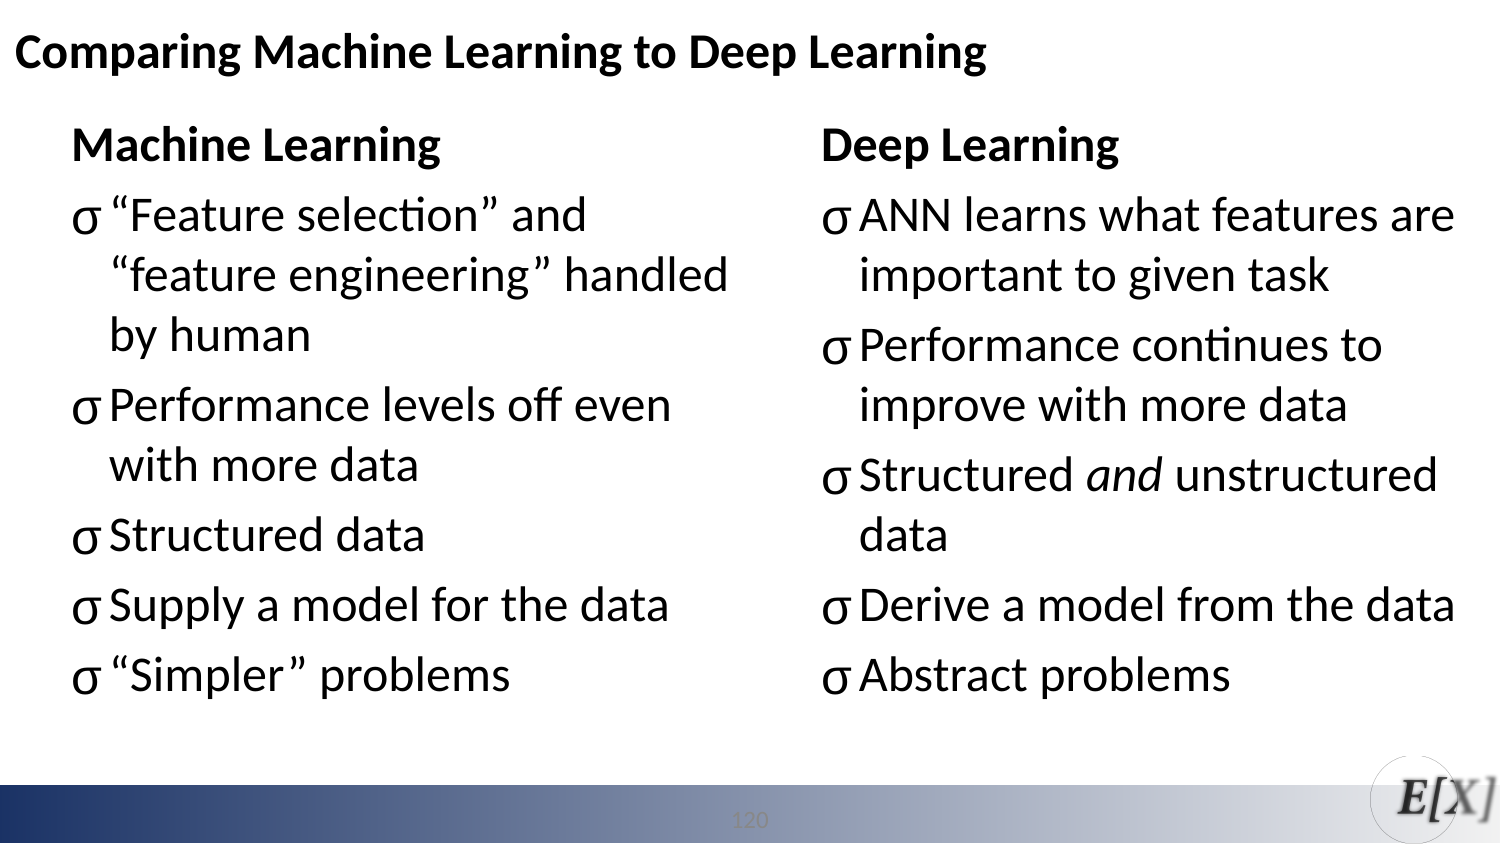

Comparing Machine Learning to Deep Learning
Machine Learning
“Feature selection” and “feature engineering” handled by human
Performance levels off even with more data
Structured data
Supply a model for the data
“Simpler” problems

Deep Learning
ANN learns what features are important to given task
Performance continues to improve with more data
Structured and unstructured data
Derive a model from the data
Abstract problems
120